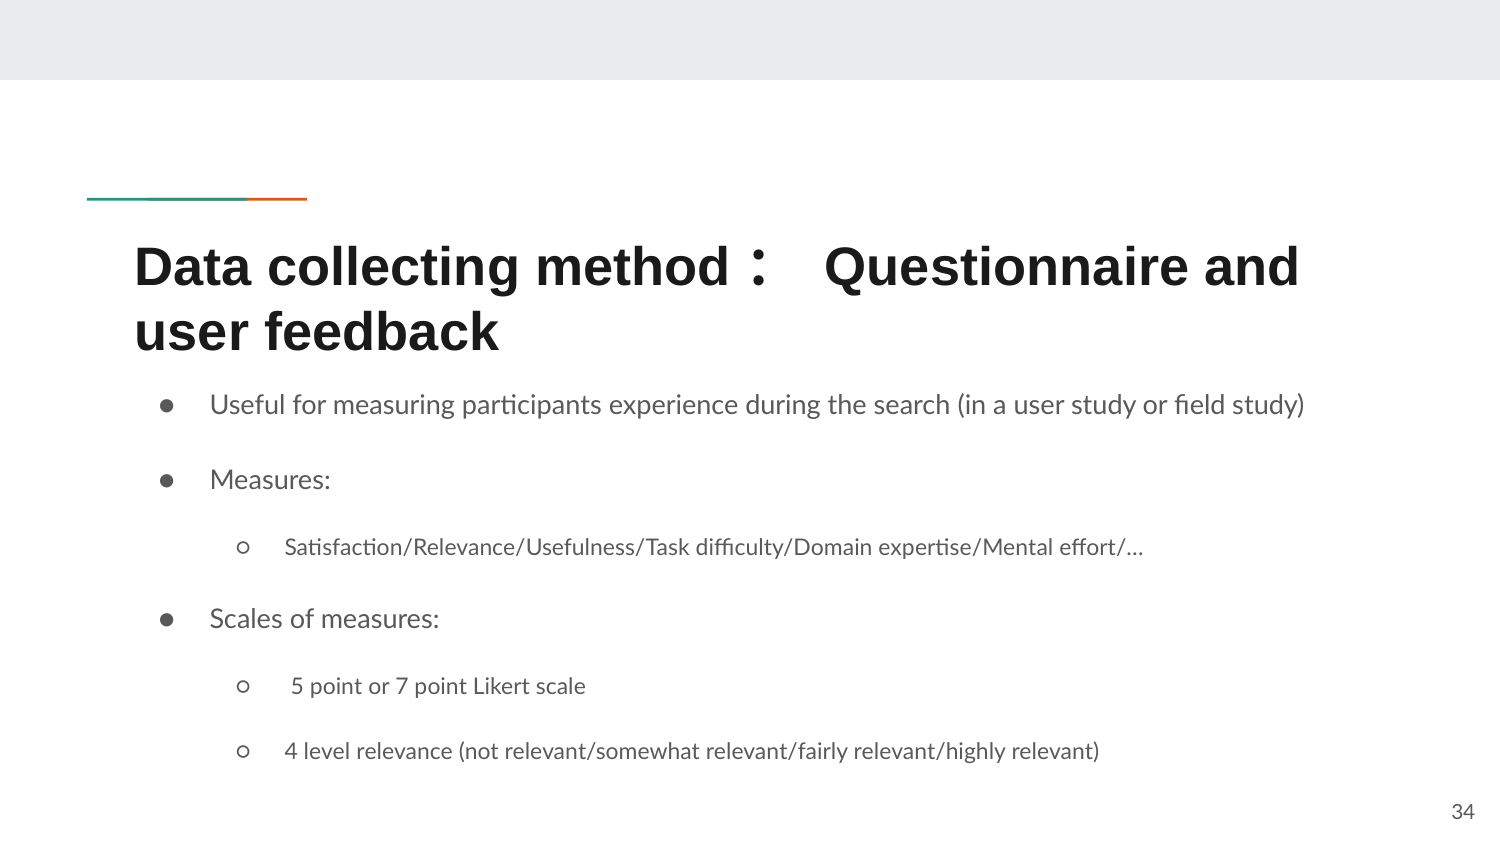

# Data collecting method： Questionnaire and user feedback
Useful for measuring participants experience during the search (in a user study or field study)

Measures:
Satisfaction/Relevance/Usefulness/Task difficulty/Domain expertise/Mental effort/…

Scales of measures:
 5 point or 7 point Likert scale
4 level relevance (not relevant/somewhat relevant/fairly relevant/highly relevant)
34